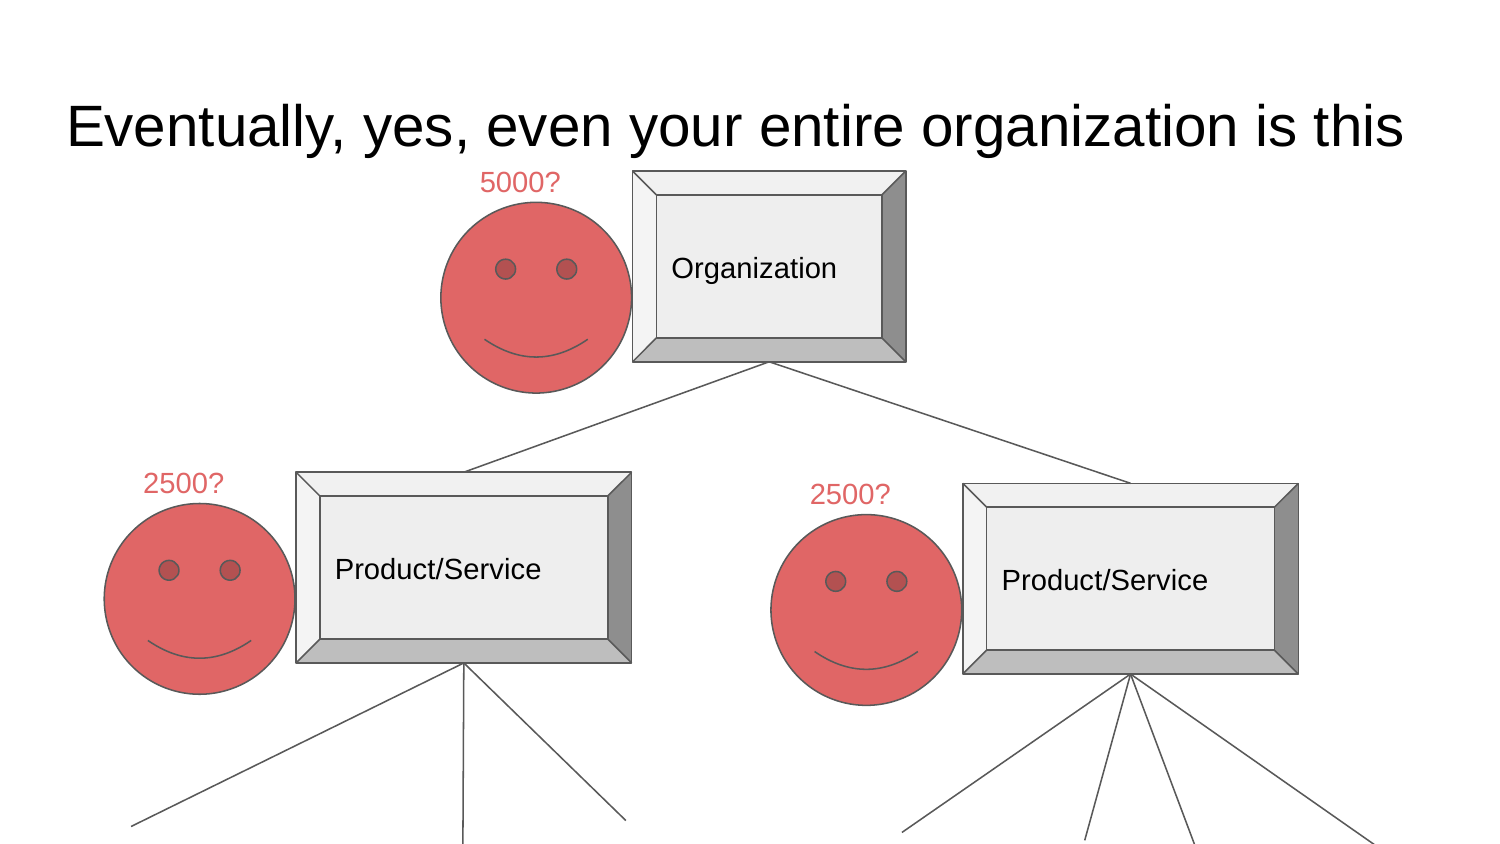

# Eventually, yes, even your entire organization is this
5000?
Organization

2500?
2500?
Product/Service
Product/Service